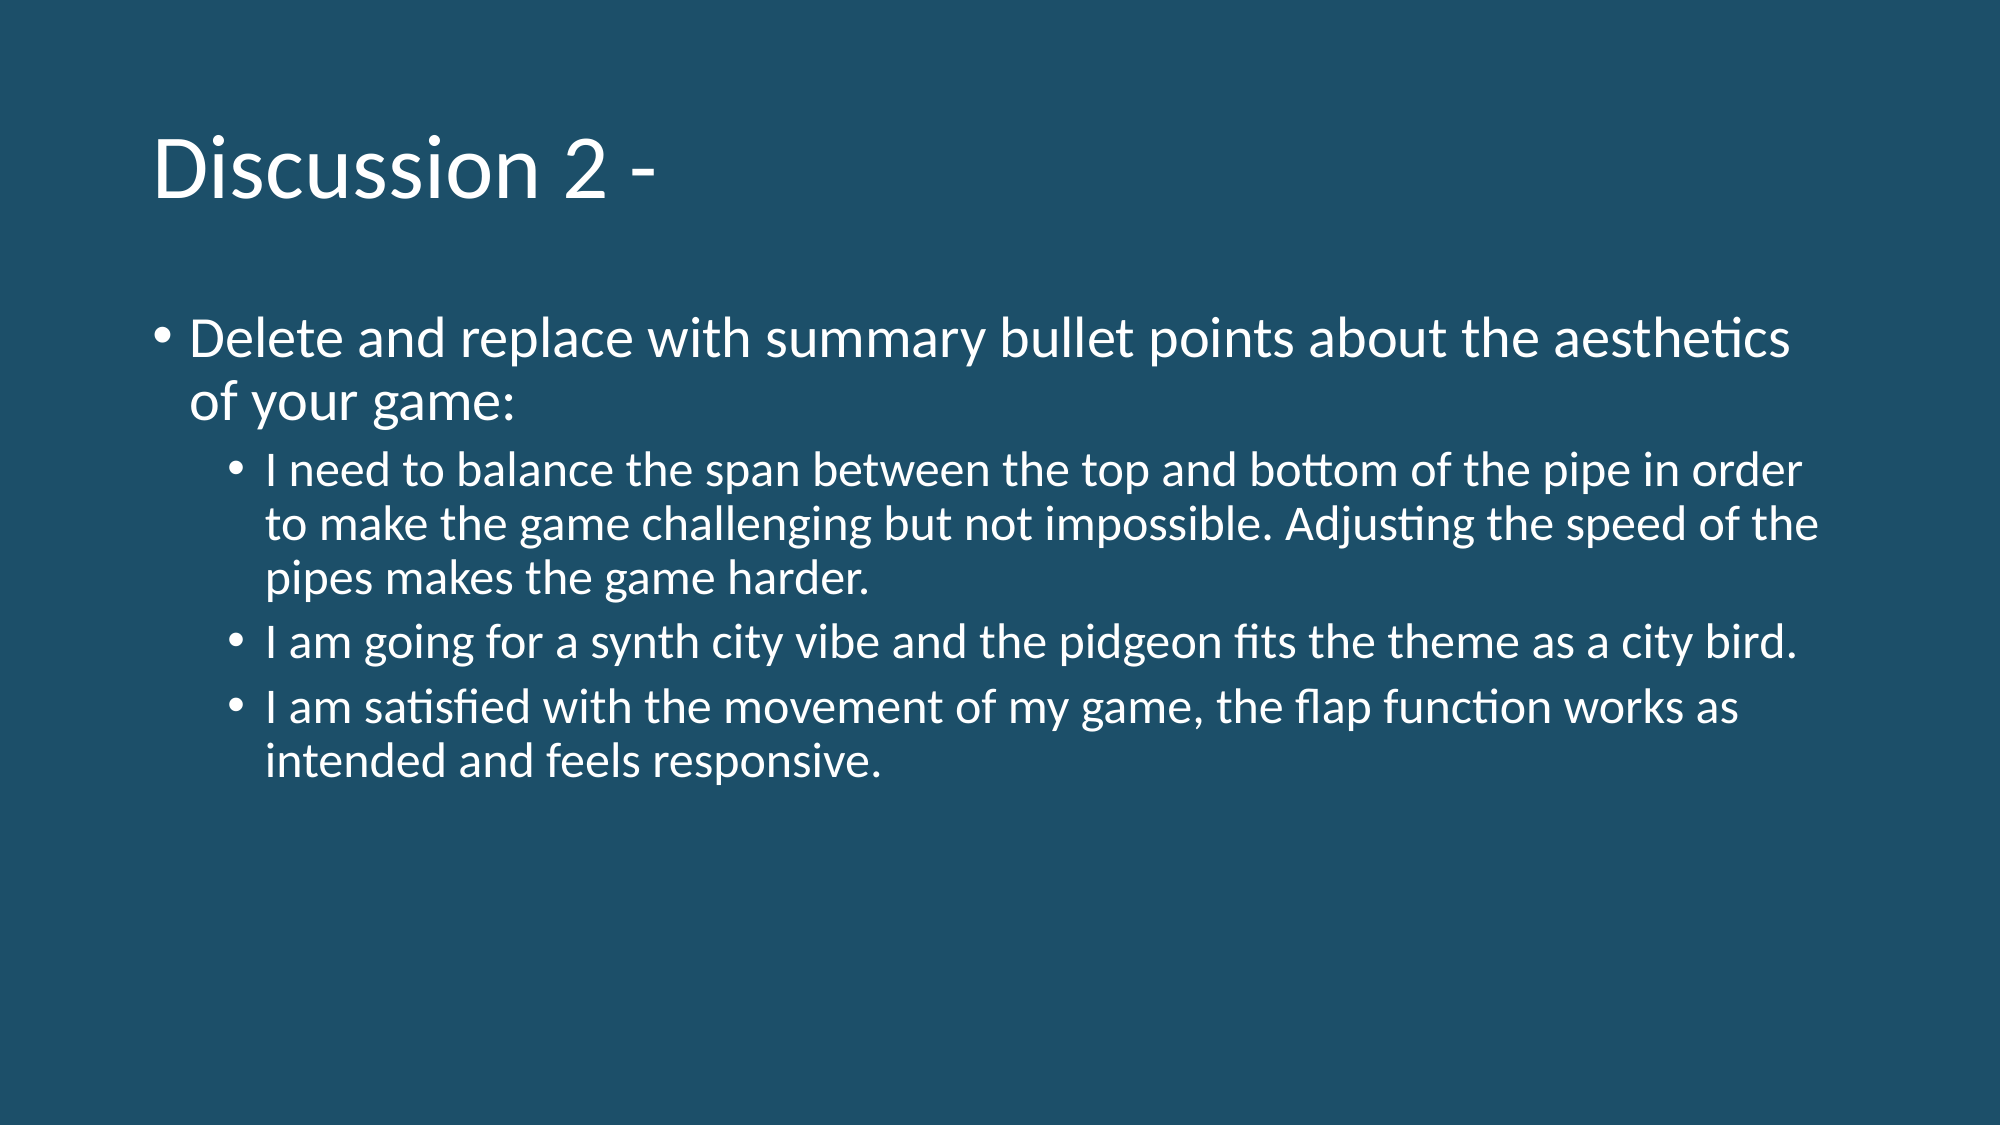

# Discussion 2 -
Delete and replace with summary bullet points about the aesthetics of your game:
I need to balance the span between the top and bottom of the pipe in order to make the game challenging but not impossible. Adjusting the speed of the pipes makes the game harder.
I am going for a synth city vibe and the pidgeon fits the theme as a city bird.
I am satisfied with the movement of my game, the flap function works as intended and feels responsive.